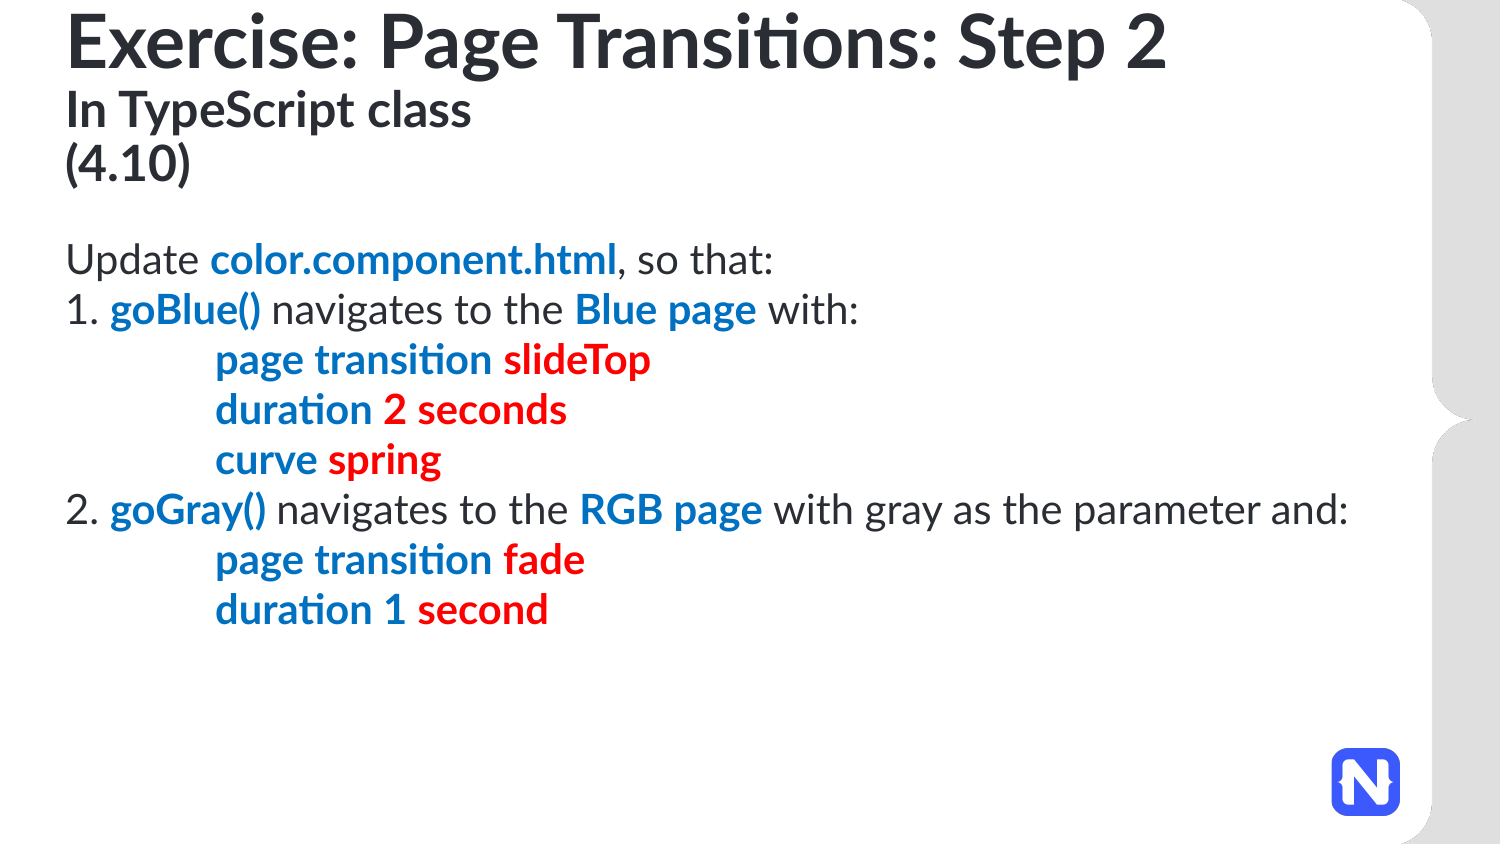

# Exercise: Page Transitions: Step 2 In TypeScript class (4.10)
Update color.component.html, so that:
1. goBlue() navigates to the Blue page with:
 	page transition slideTop
	duration 2 seconds
	curve spring
2. goGray() navigates to the RGB page with gray as the parameter and:
	page transition fade
	duration 1 second